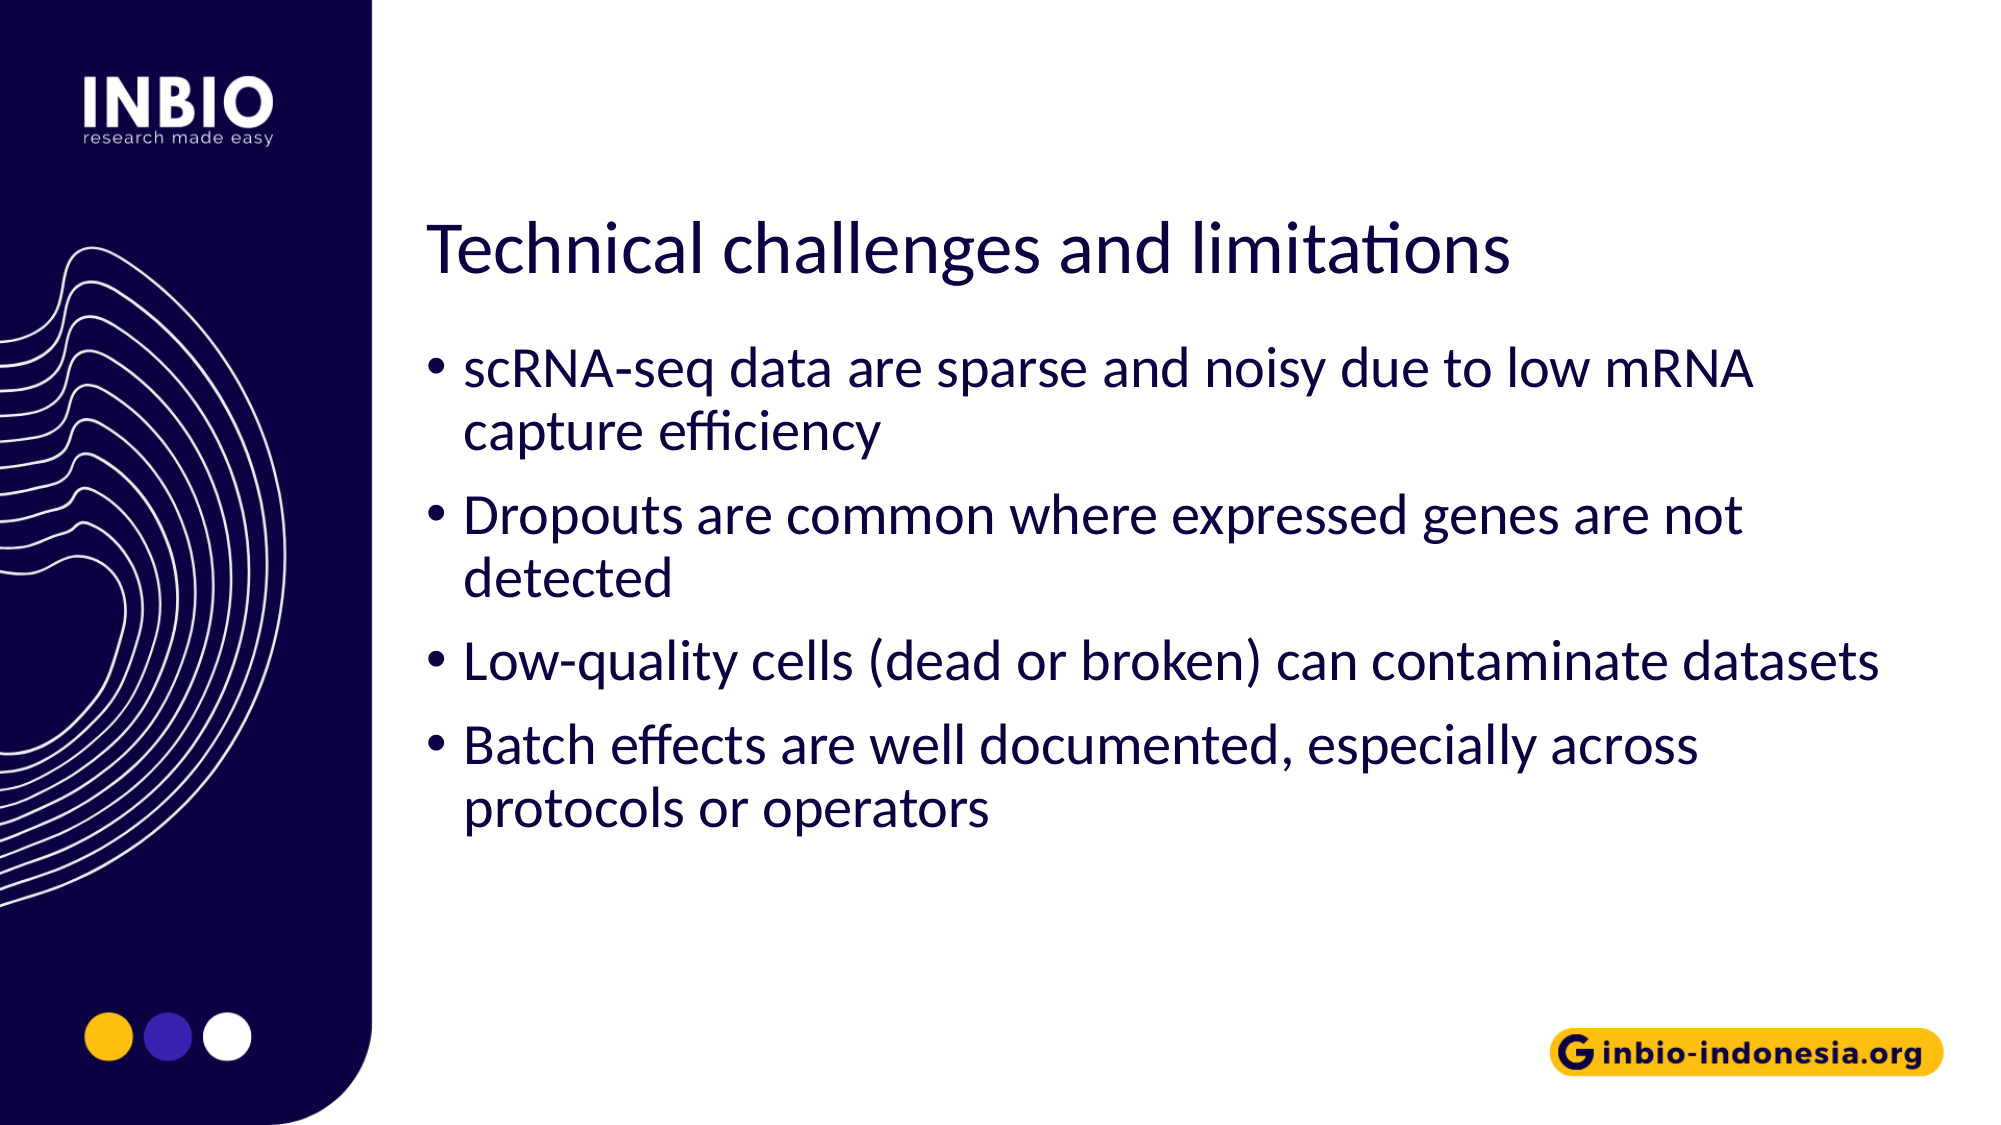

# Technical challenges and limitations
scRNA‑seq data are sparse and noisy due to low mRNA capture efficiency
Dropouts are common where expressed genes are not detected
Low-quality cells (dead or broken) can contaminate datasets
Batch effects are well documented, especially across protocols or operators